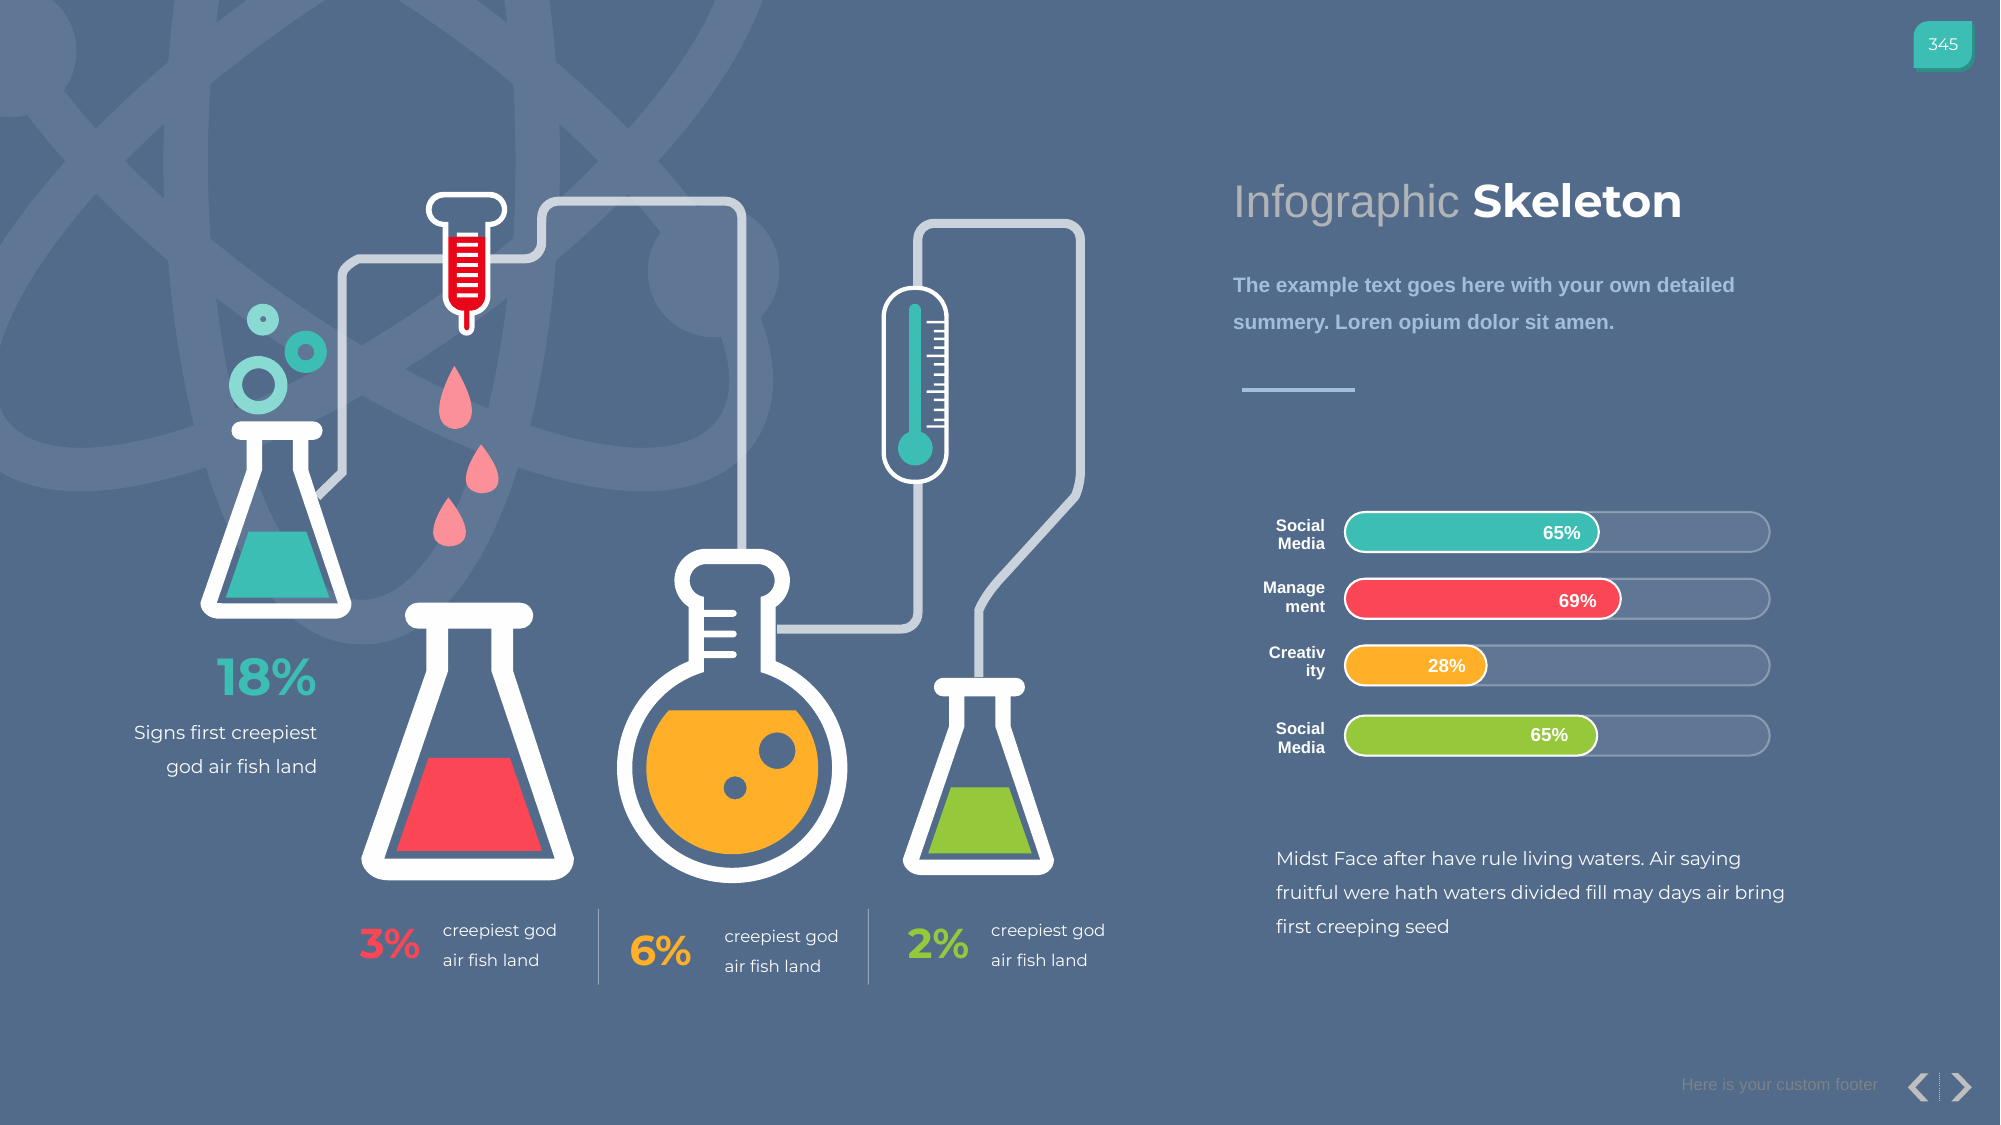

Infographic Skeleton

The example text goes here with your own detailed summery. Loren opium dolor sit amen.
Social Media

65%
Management

69%
Creativity
18%

28%
Signs first creepiest god air fish land
Social Media

65%
Midst Face after have rule living waters. Air saying fruitful were hath waters divided fill may days air bring first creeping seed
creepiest god air fish land
creepiest god air fish land
creepiest god air fish land
3%
2%
6%
Here is your custom footer